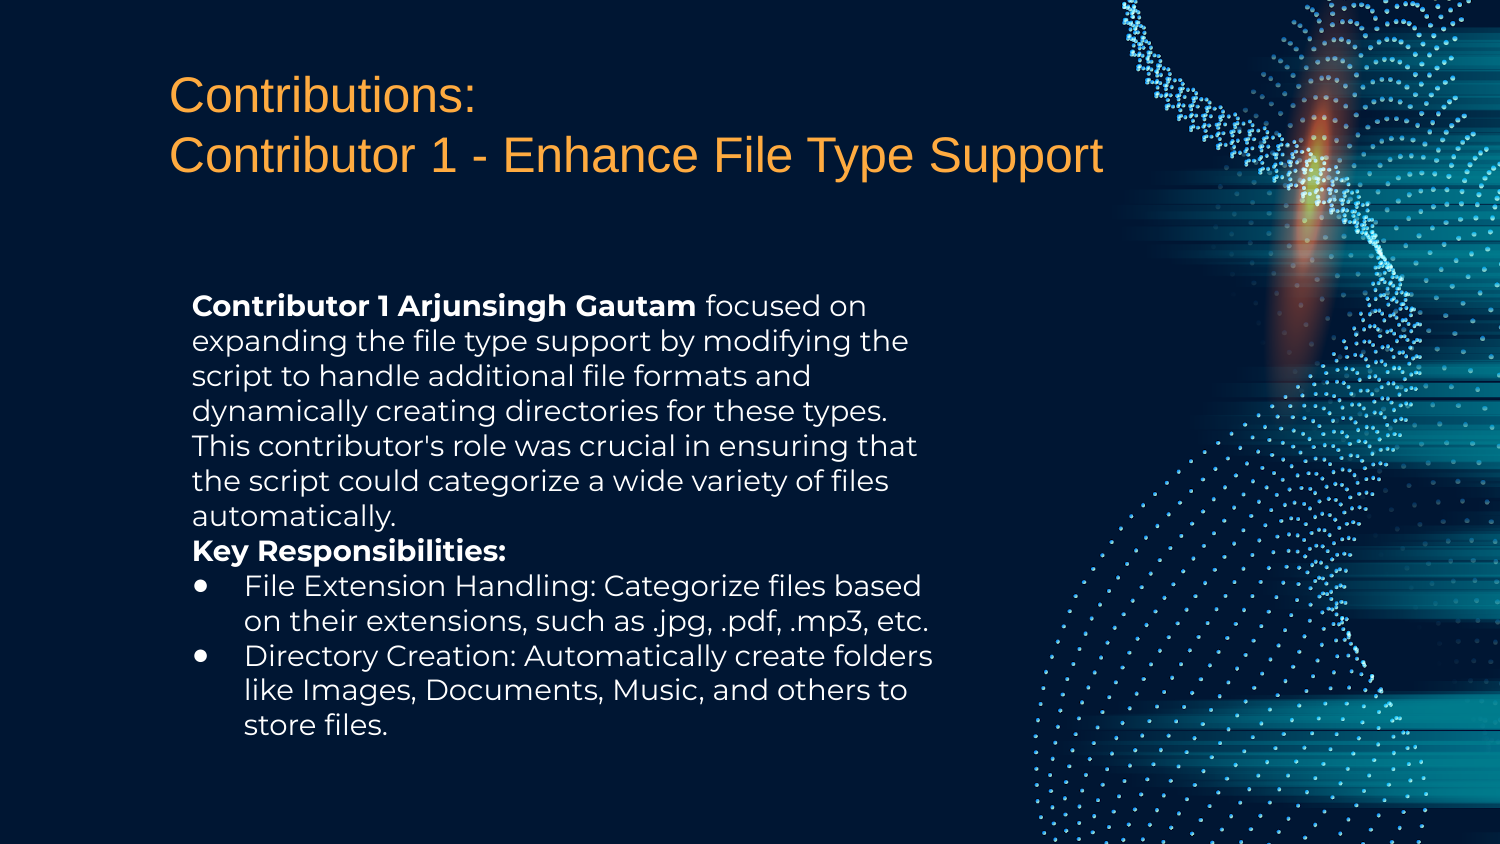

# Contributions: Contributor 1 - Enhance File Type Support
Contributor 1 Arjunsingh Gautam focused on expanding the file type support by modifying the script to handle additional file formats and dynamically creating directories for these types. This contributor's role was crucial in ensuring that the script could categorize a wide variety of files automatically.
Key Responsibilities:
File Extension Handling: Categorize files based on their extensions, such as .jpg, .pdf, .mp3, etc.
Directory Creation: Automatically create folders like Images, Documents, Music, and others to store files.